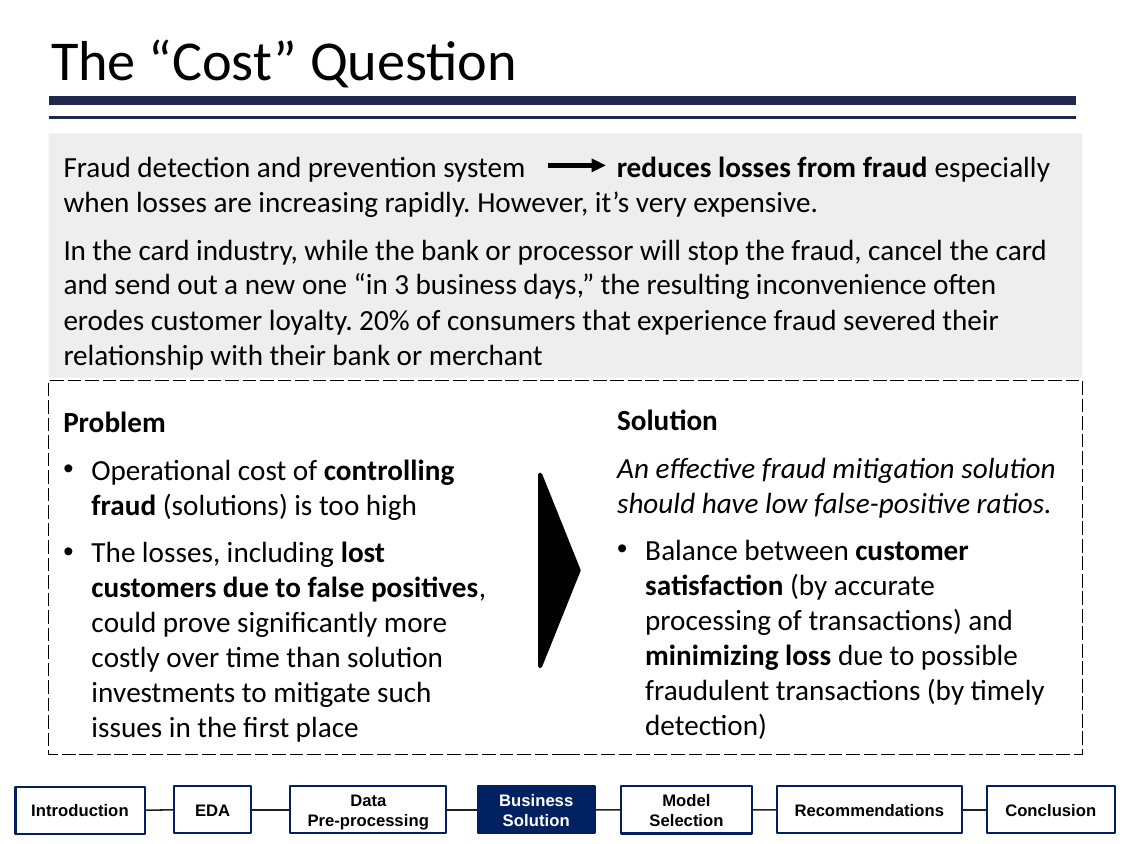

The “Cost” Question
Fraud detection and prevention system              reduces losses from fraud especially when losses are increasing rapidly. However, it’s very expensive.

In the card industry, while the bank or processor will stop the fraud, cancel the card and send out a new one “in 3 business days,” the resulting inconvenience often erodes customer loyalty. 20% of consumers that experience fraud severed their relationship with their bank or merchant

Solution

An effective fraud mitigation solution should have low false-positive ratios.

Balance between customer satisfaction (by accurate processing of transactions) and minimizing loss due to possible fraudulent transactions (by timely detection)
Problem

Operational cost of controlling fraud (solutions) is too high

The losses, including lost customers due to false positives, could prove significantly more costly over time than solution investments to mitigate such issues in the first place